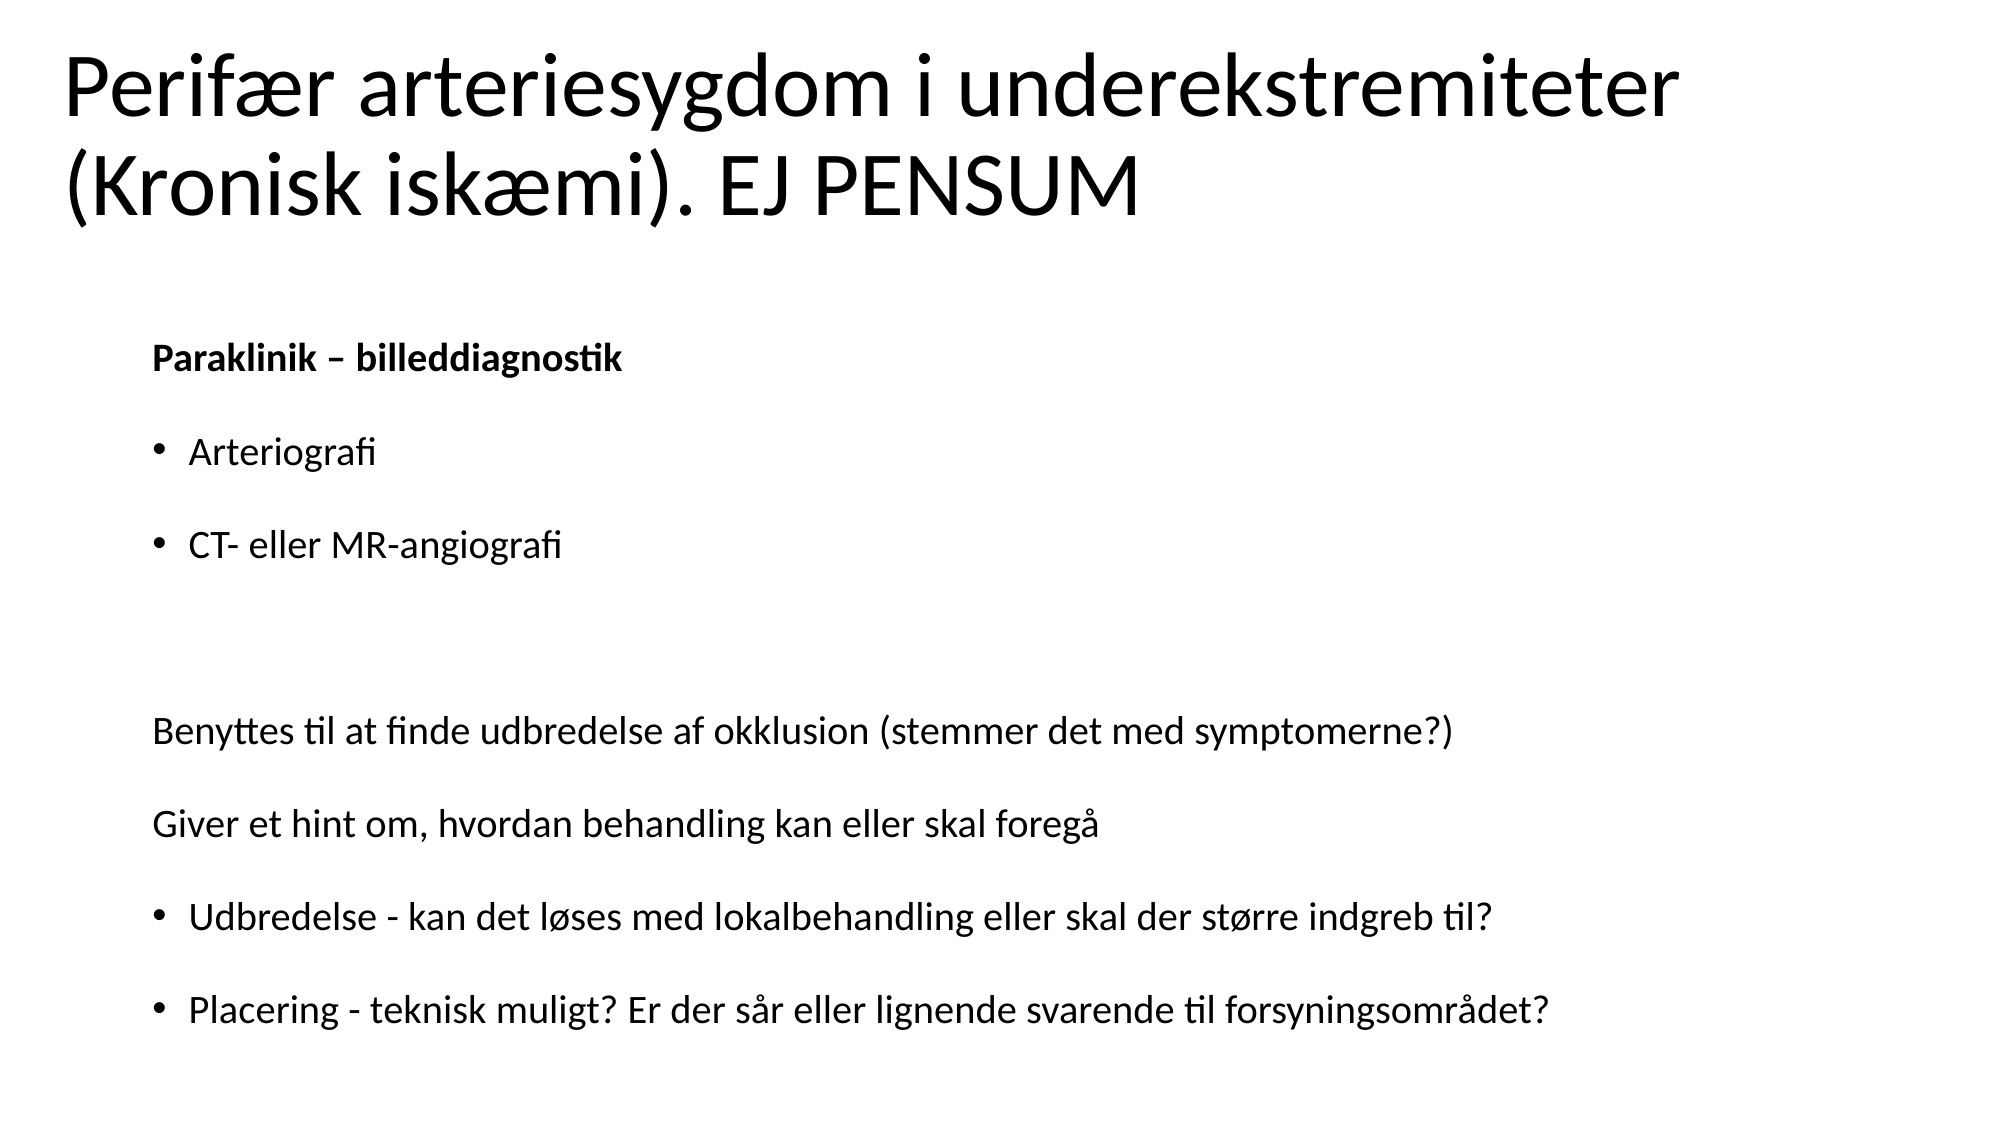

# Perifær arteriesygdom i underekstremiteter (Kronisk iskæmi). EJ PENSUM
Paraklinik – billeddiagnostik
Arteriografi
CT- eller MR-angiografi

Benyttes til at finde udbredelse af okklusion (stemmer det med symptomerne?)
Giver et hint om, hvordan behandling kan eller skal foregå
Udbredelse - kan det løses med lokalbehandling eller skal der større indgreb til?
Placering - teknisk muligt? Er der sår eller lignende svarende til forsyningsområdet?